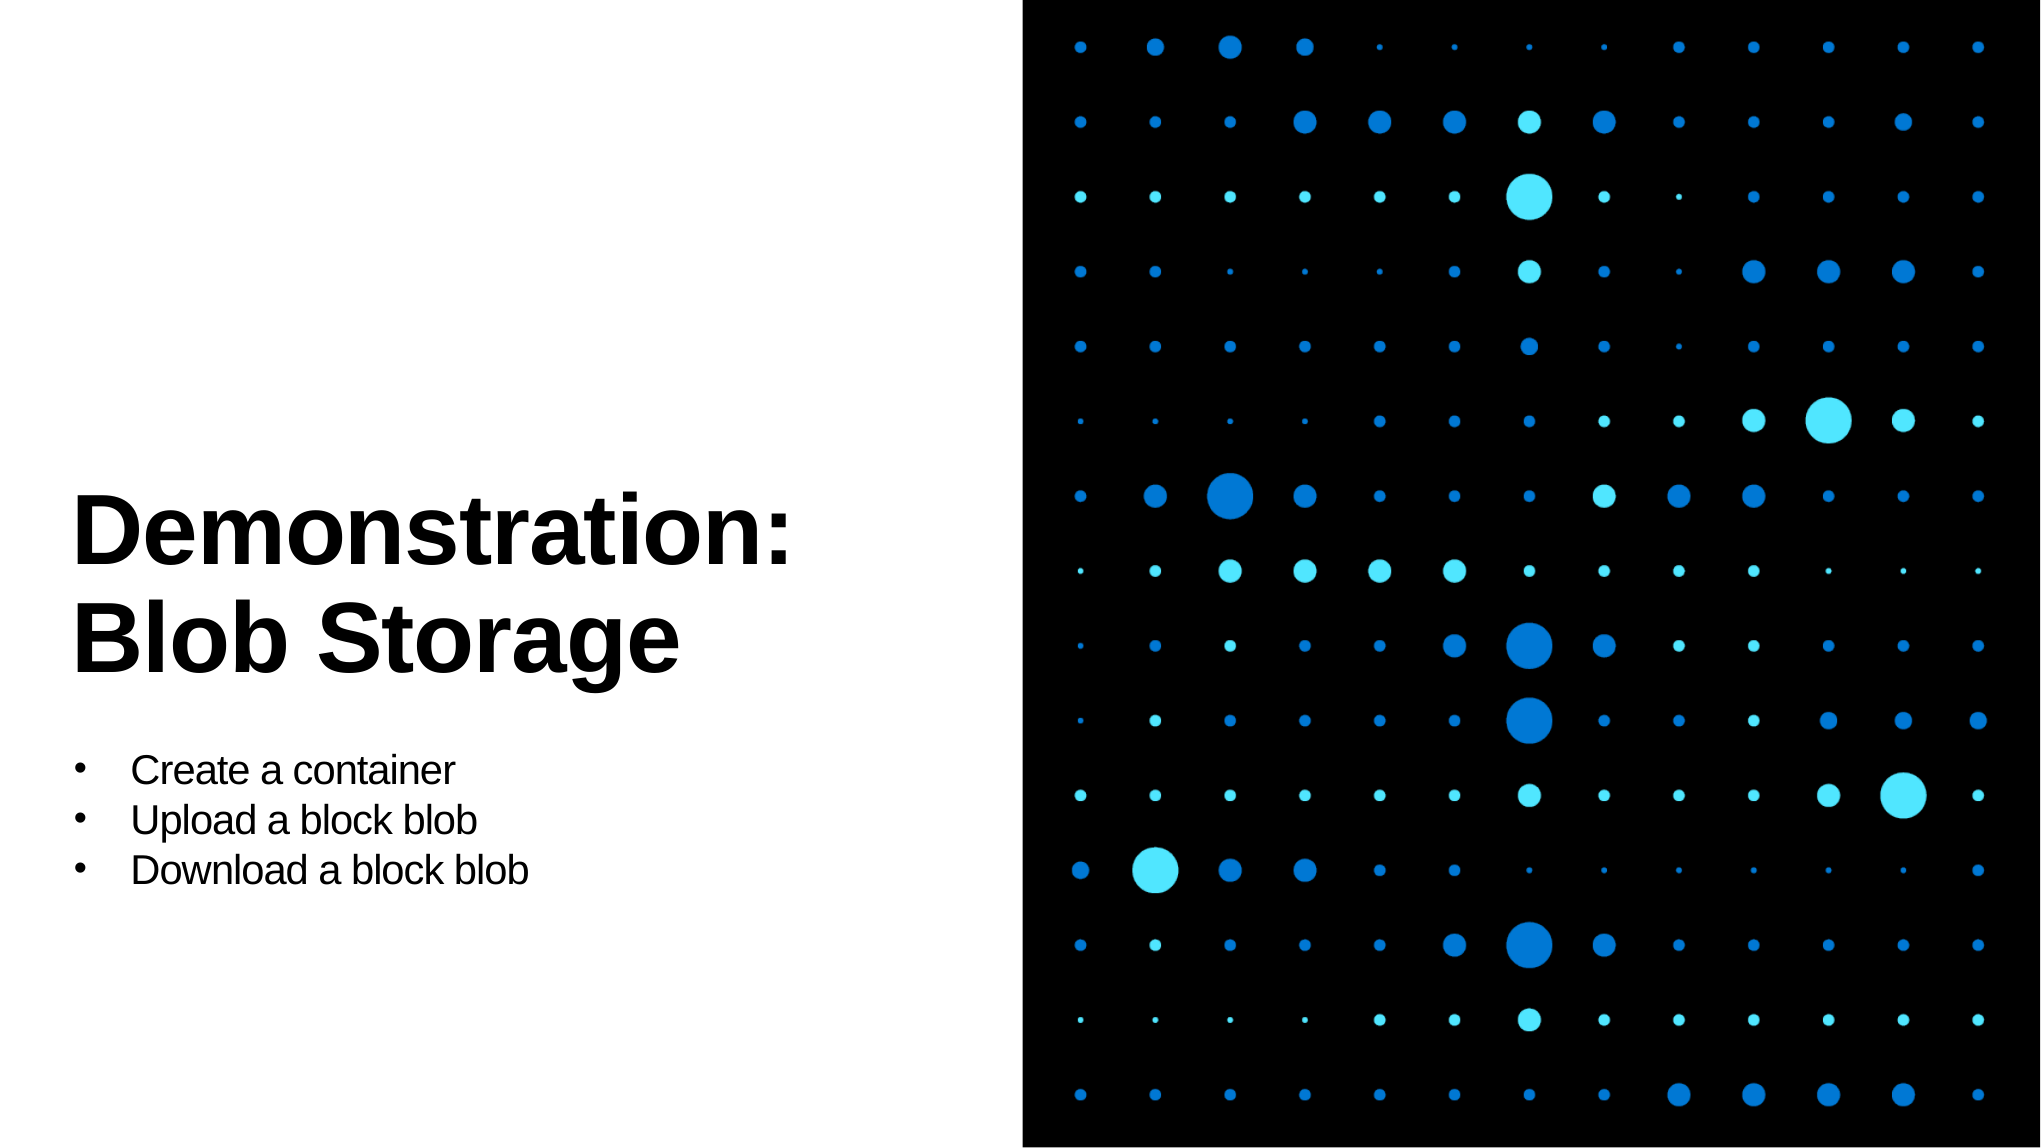

# Demonstration: Blob Storage
Create a container
Upload a block blob
Download a block blob